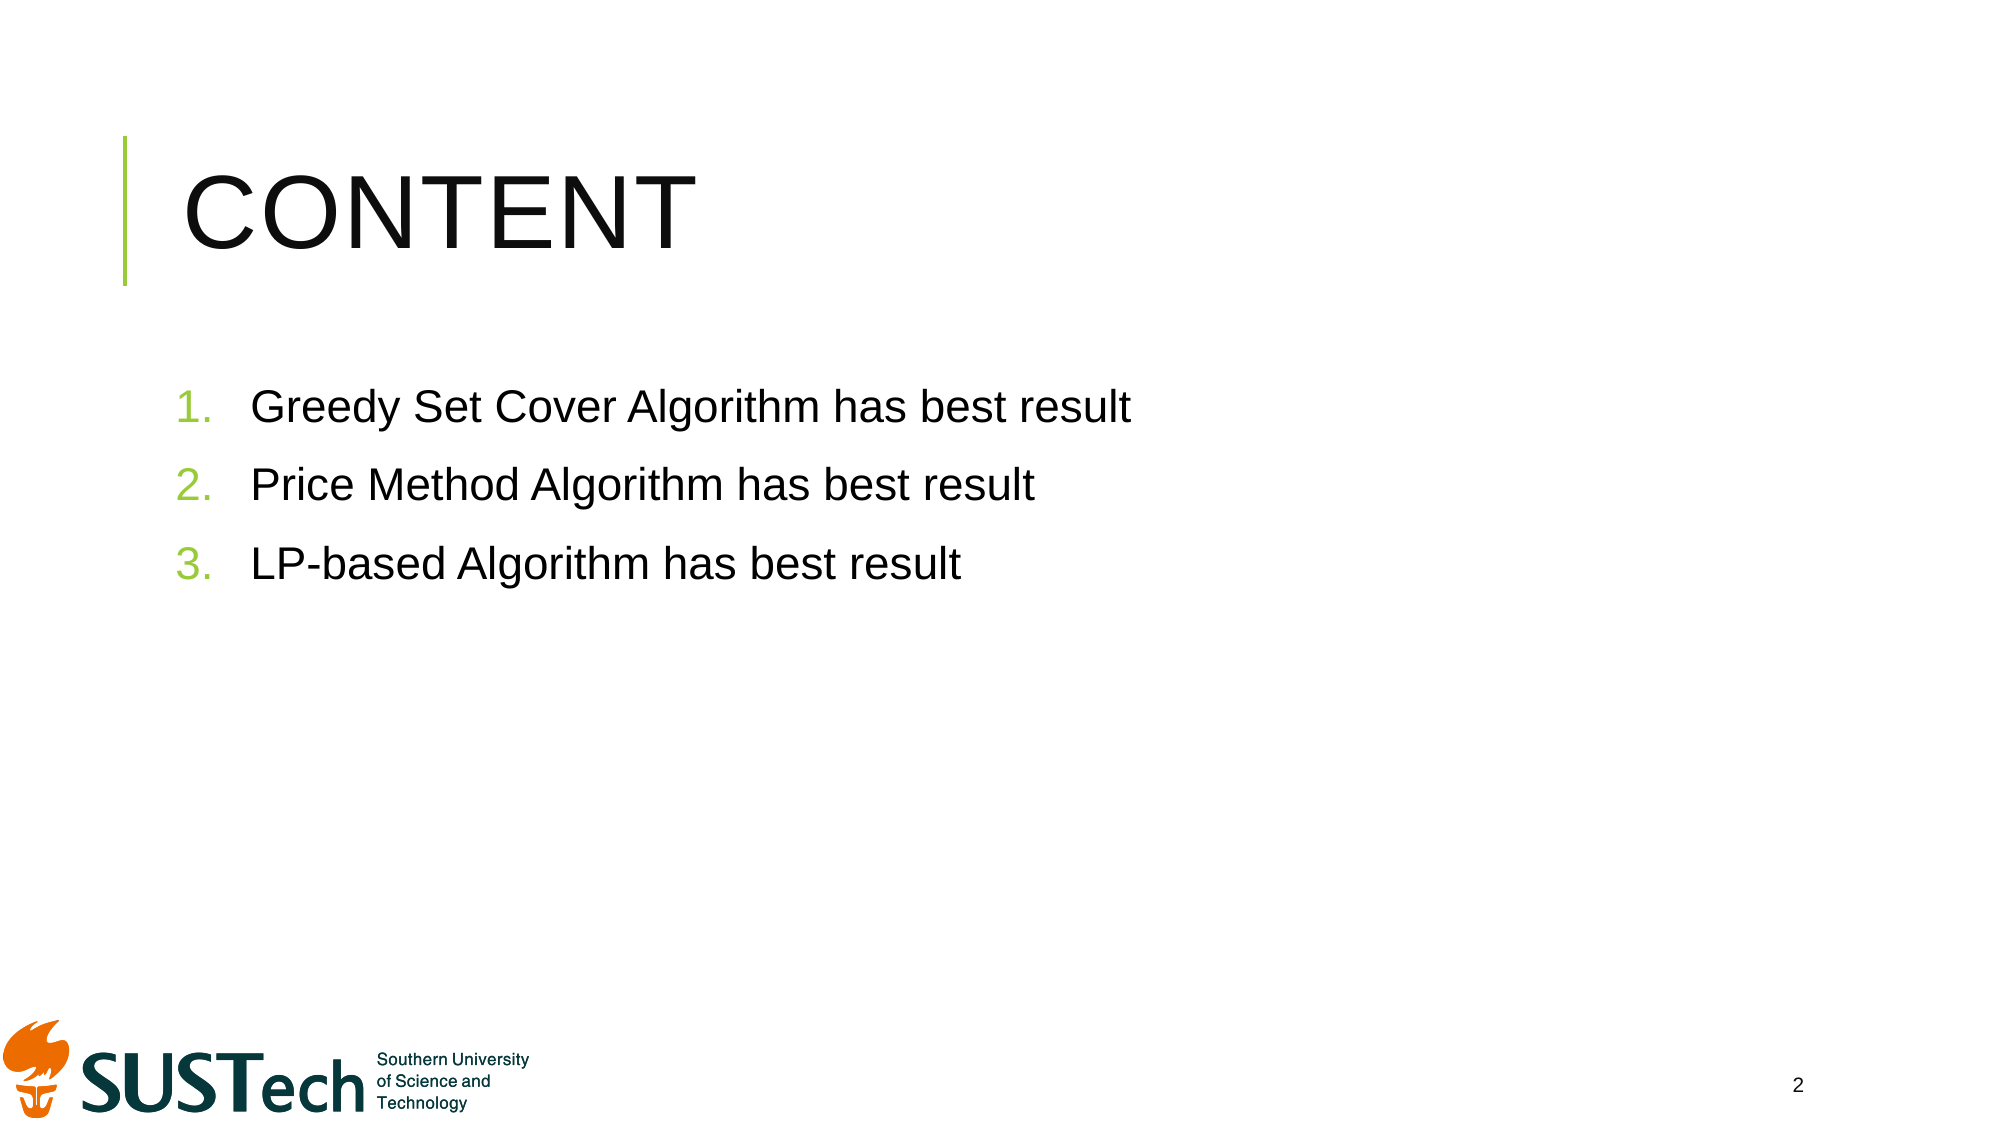

# Content
Greedy Set Cover Algorithm has best result
Price Method Algorithm has best result
LP-based Algorithm has best result
2